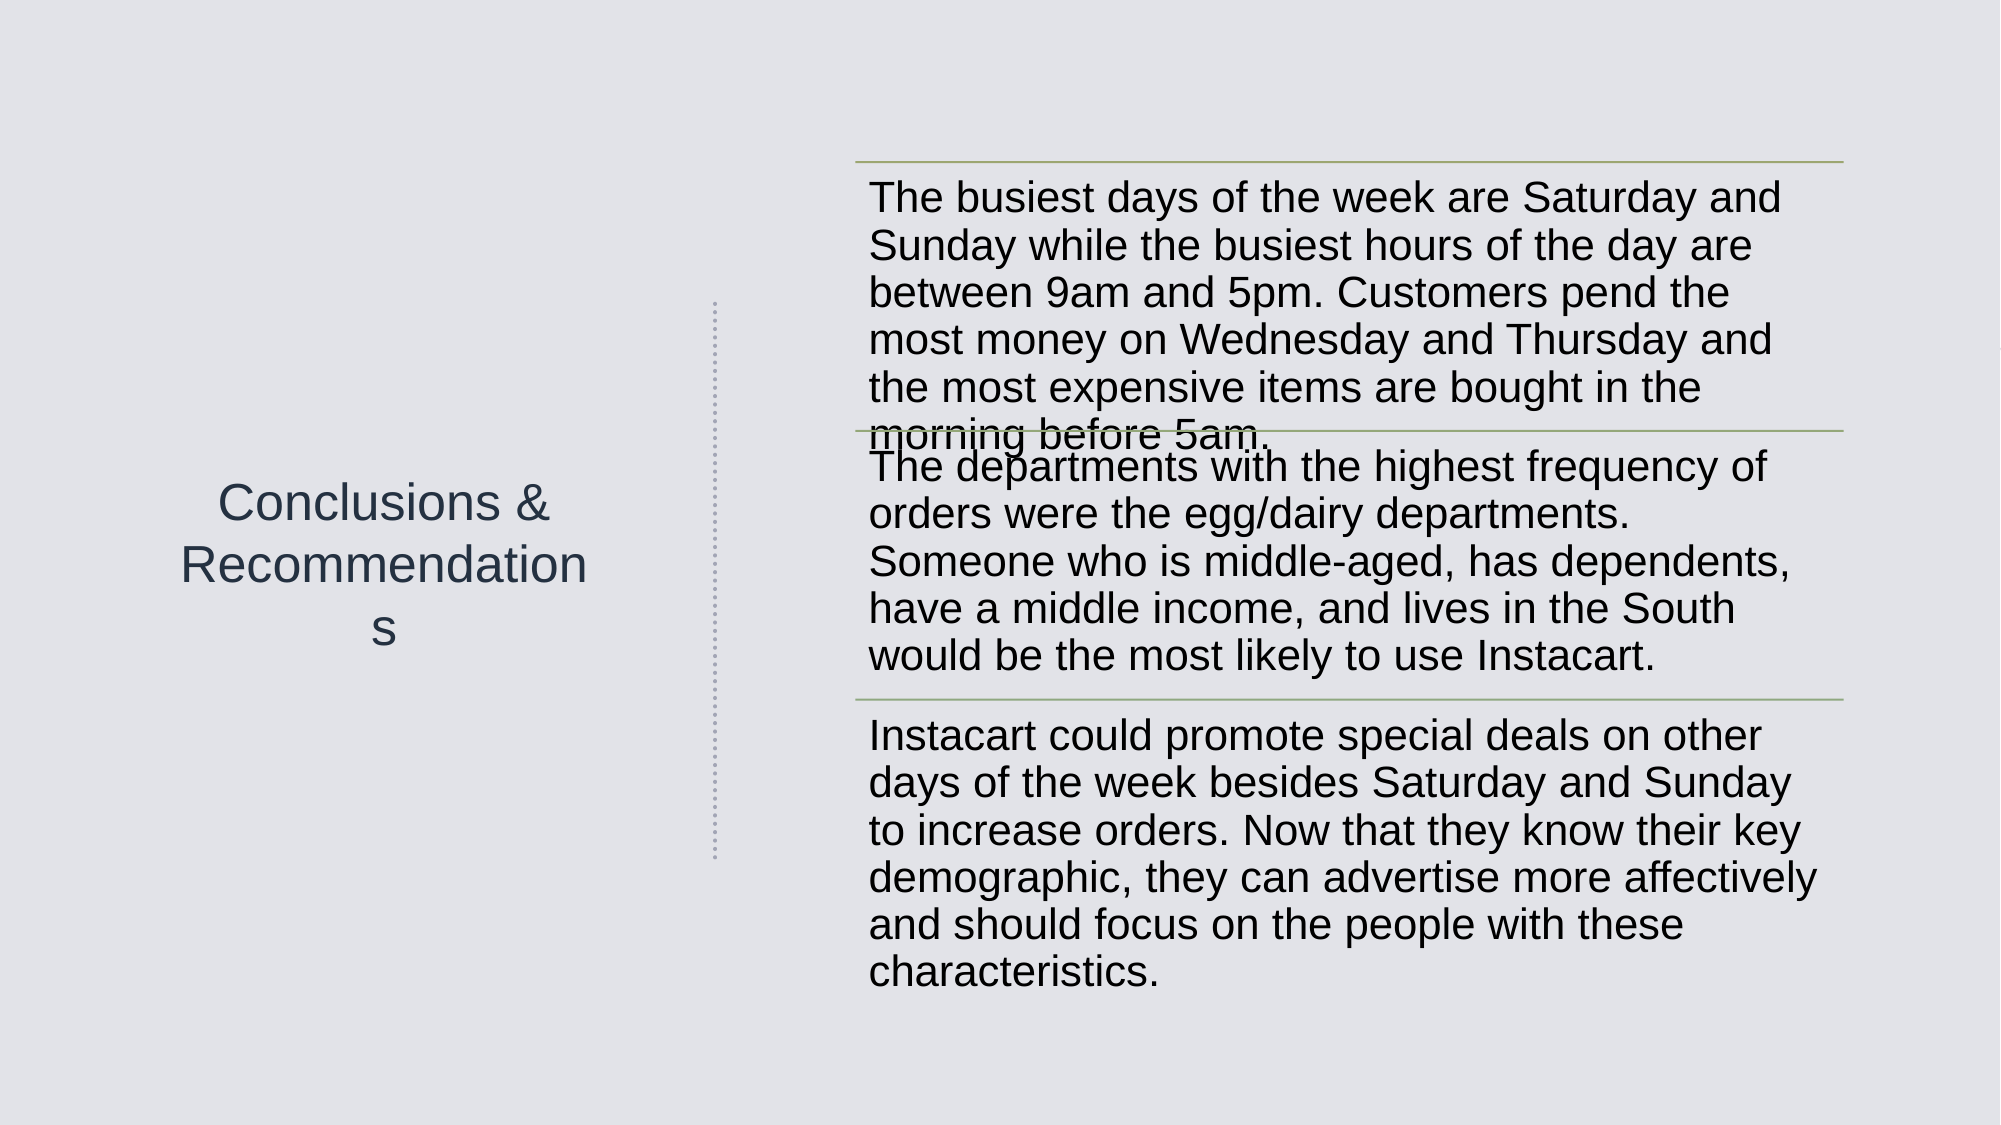

The busiest days of the week are Saturday and Sunday while the busiest hours of the day are between 9am and 5pm. Customers pend the most money on Wednesday and Thursday and the most expensive items are bought in the morning before 5am.
The departments with the highest frequency of orders were the egg/dairy departments. Someone who is middle-aged, has dependents, have a middle income, and lives in the South would be the most likely to use Instacart.
Instacart could promote special deals on other days of the week besides Saturday and Sunday to increase orders. Now that they know their key demographic, they can advertise more affectively and should focus on the people with these characteristics.
# Conclusions & Recommendations